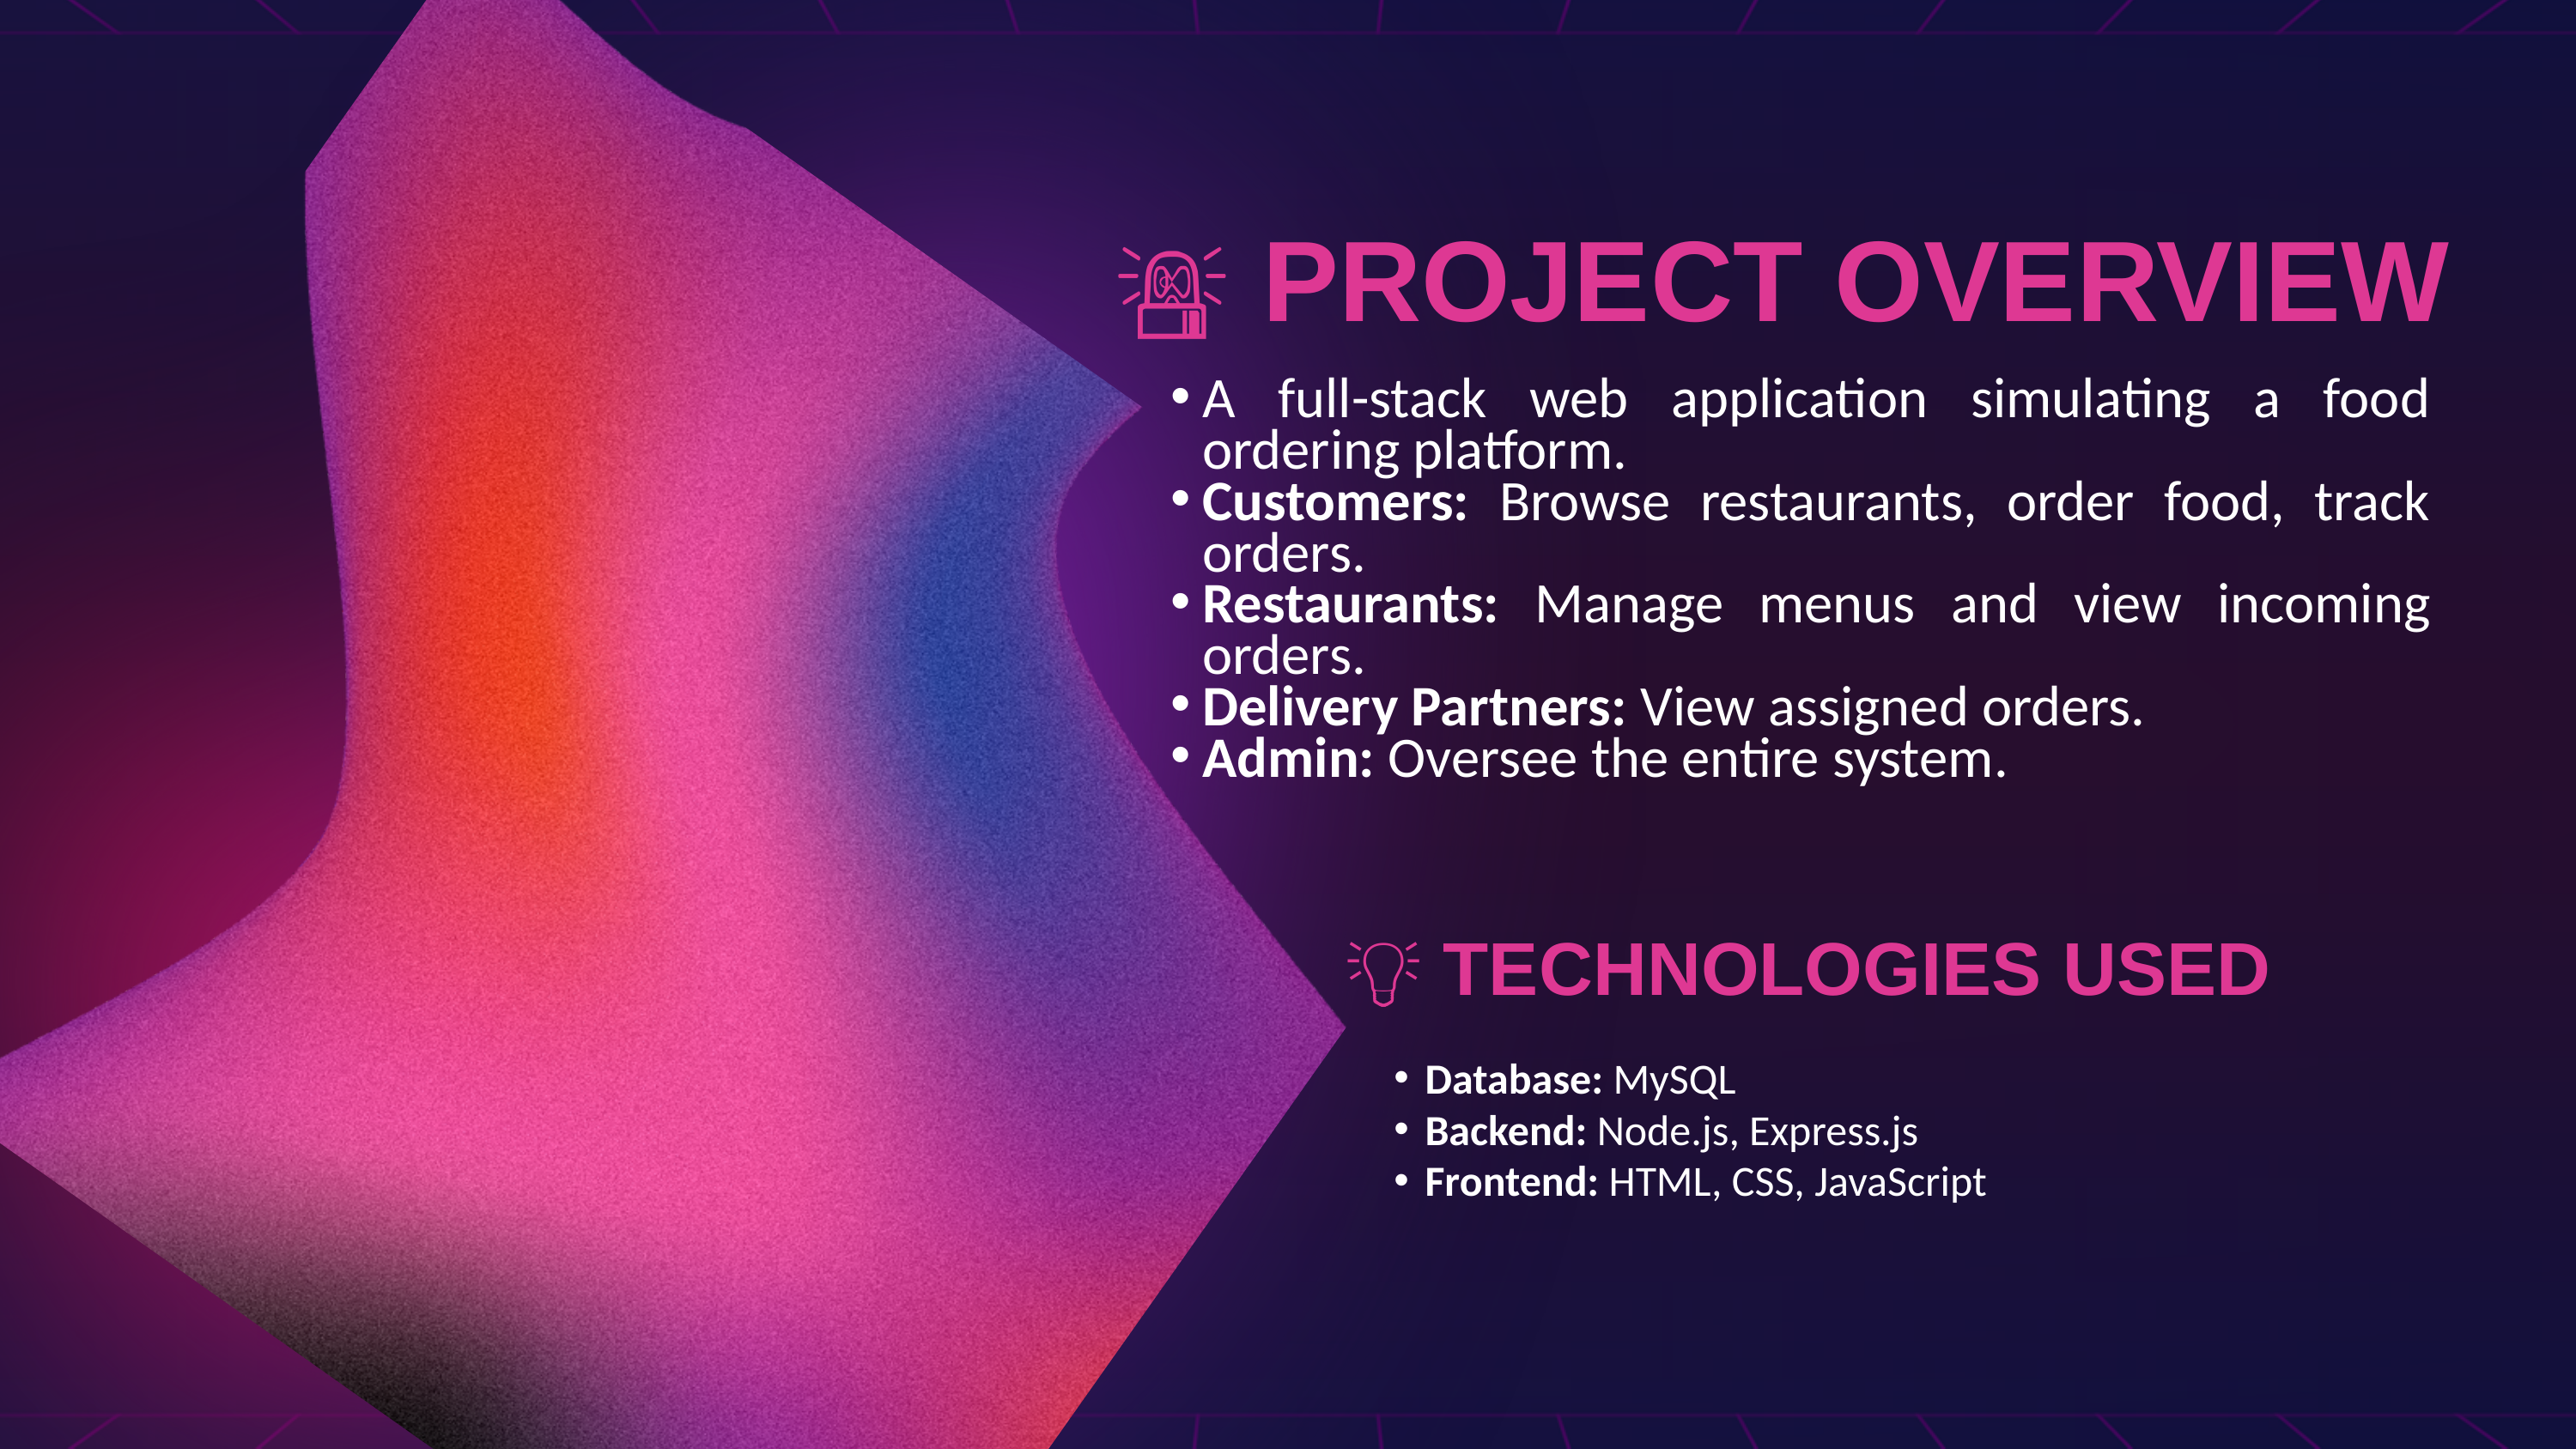

🚨 PROJECT OVERVIEW
A full-stack web application simulating a food ordering platform.
Customers: Browse restaurants, order food, track orders.
Restaurants: Manage menus and view incoming orders.
Delivery Partners: View assigned orders.
Admin: Oversee the entire system.
💡 TECHNOLOGIES USED
Database: MySQL
Backend: Node.js, Express.js
Frontend: HTML, CSS, JavaScript